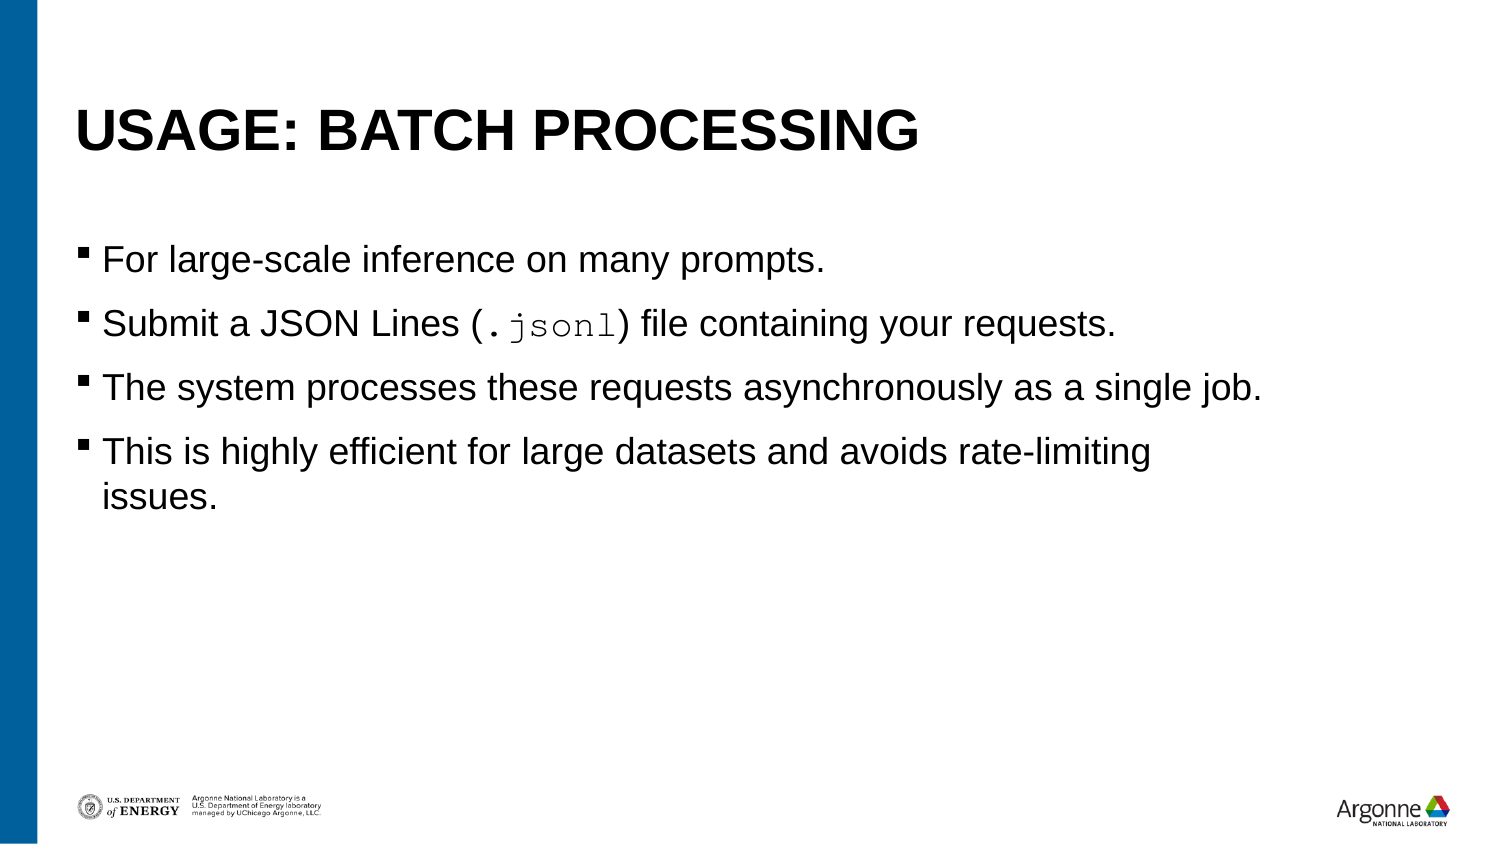

# Usage: Batch Processing
For large-scale inference on many prompts.
Submit a JSON Lines (.jsonl) file containing your requests.
The system processes these requests asynchronously as a single job.
This is highly efficient for large datasets and avoids rate-limiting issues.